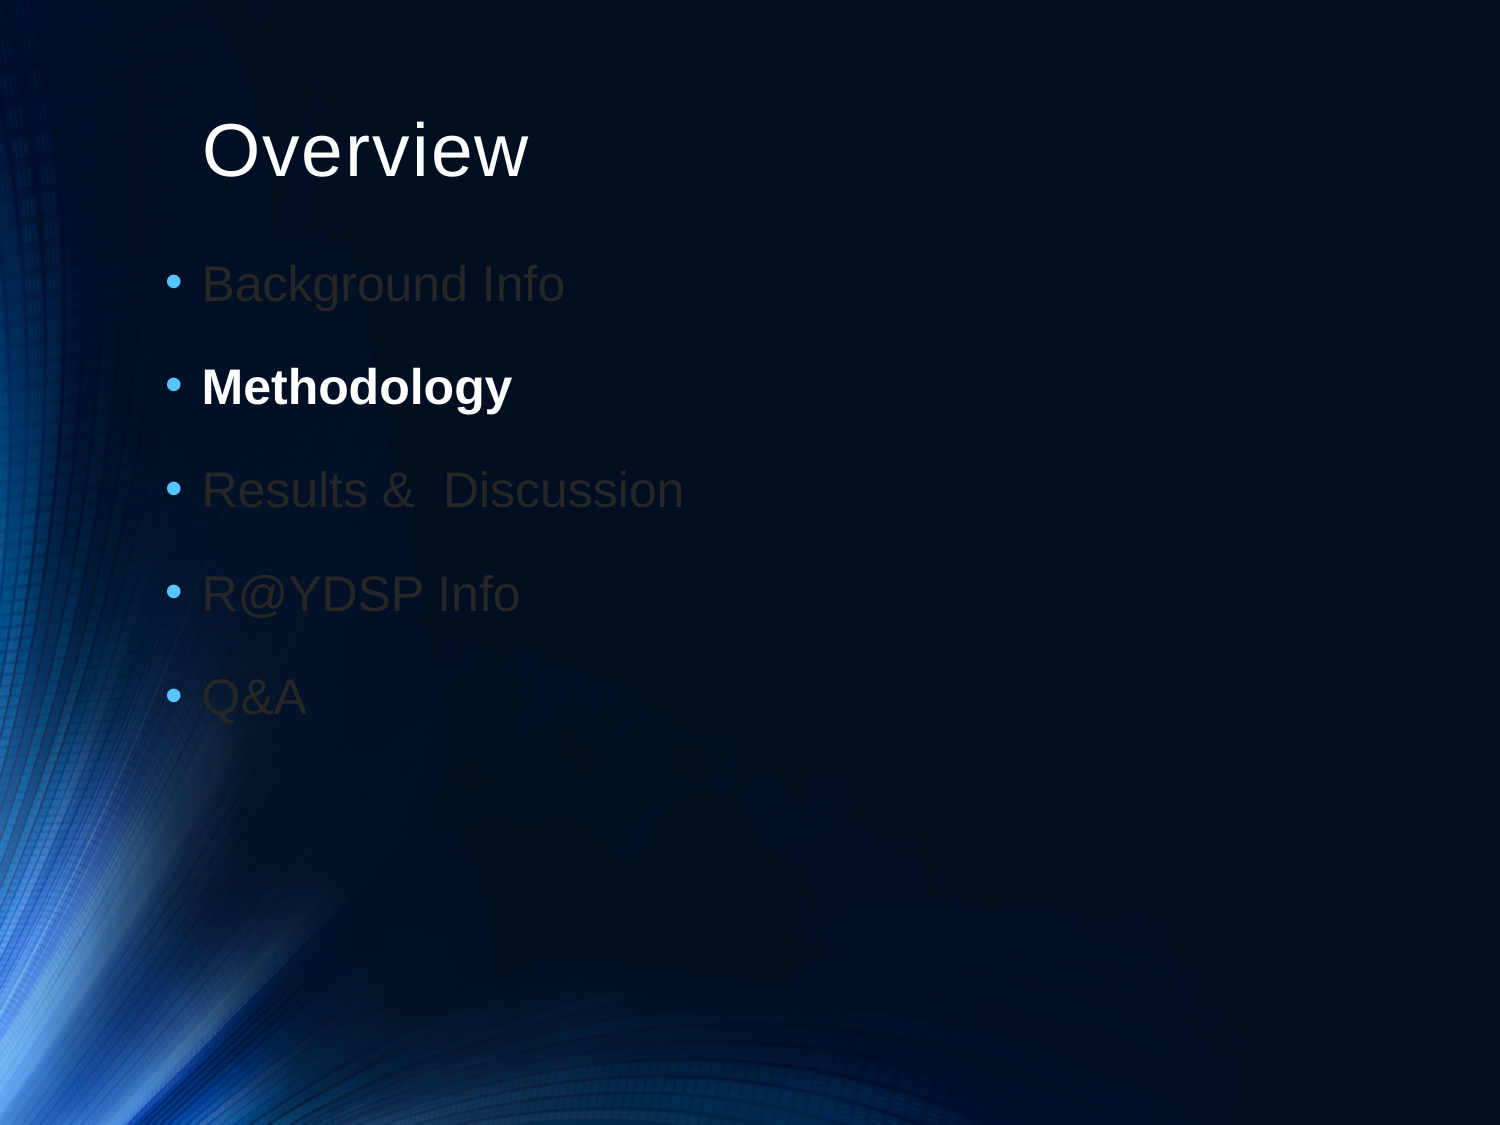

# Overview
Background Info
Methodology
Results &  Discussion
R@YDSP Info
Q&A